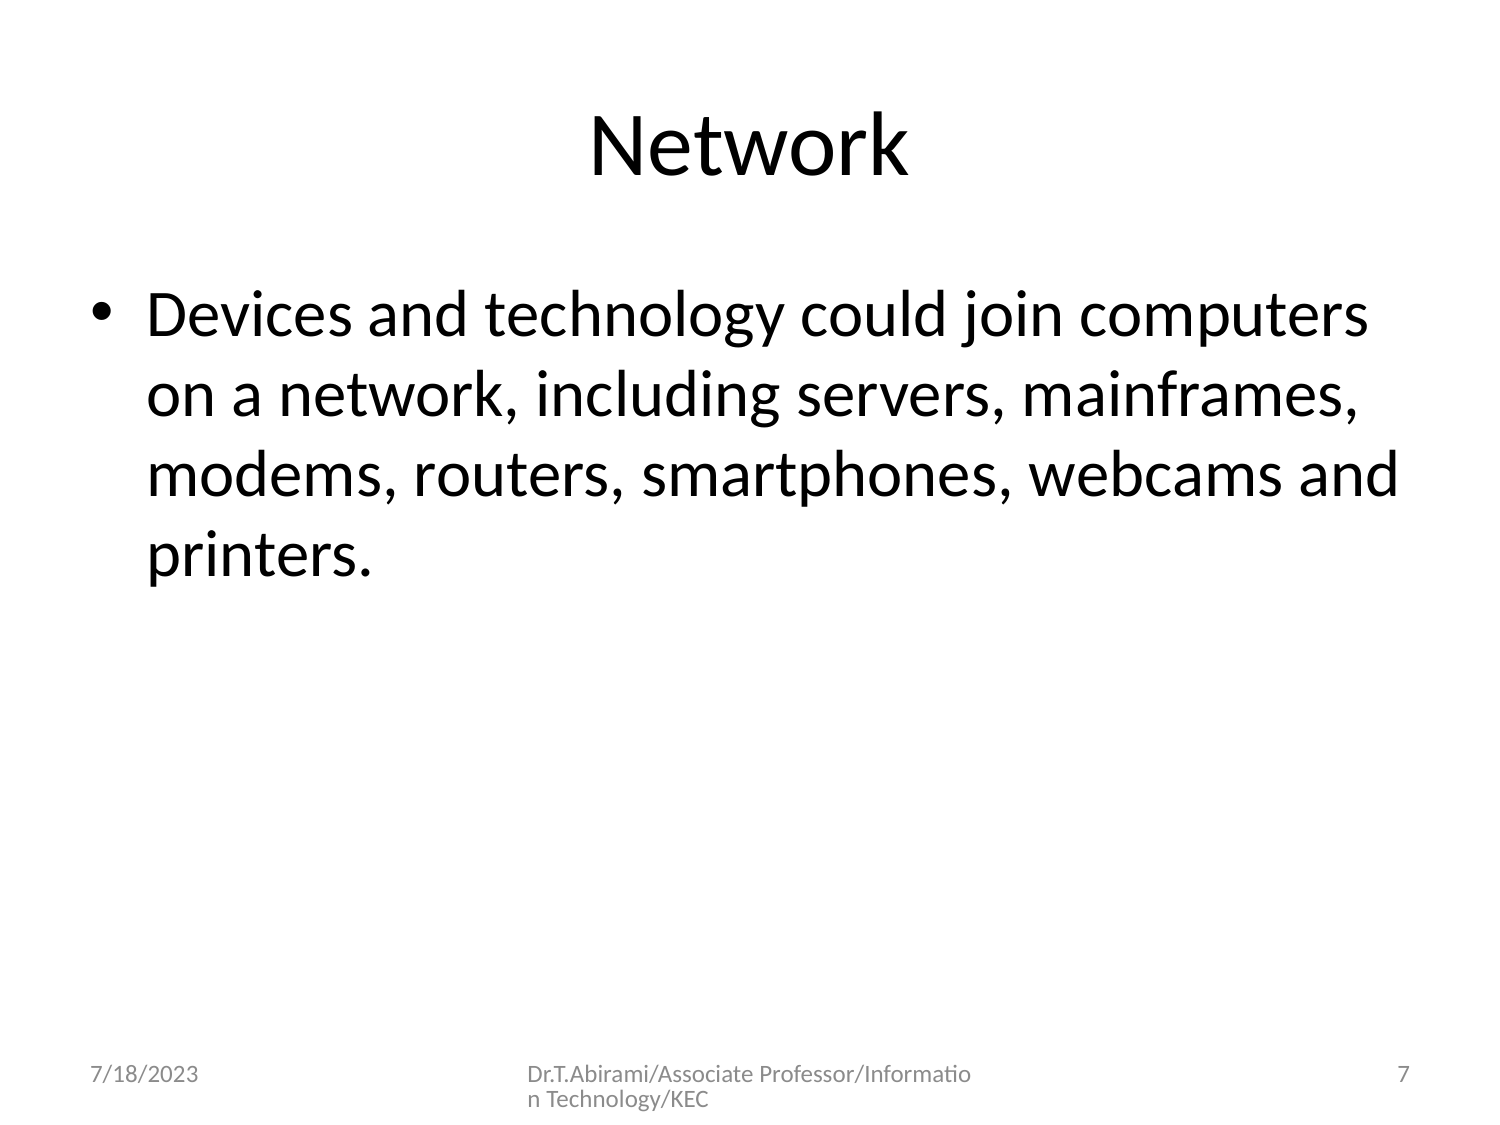

# Network
Devices and technology could join computers on a network, including servers, mainframes, modems, routers, smartphones, webcams and printers.
7/18/2023
Dr.T.Abirami/Associate Professor/Information Technology/KEC
7